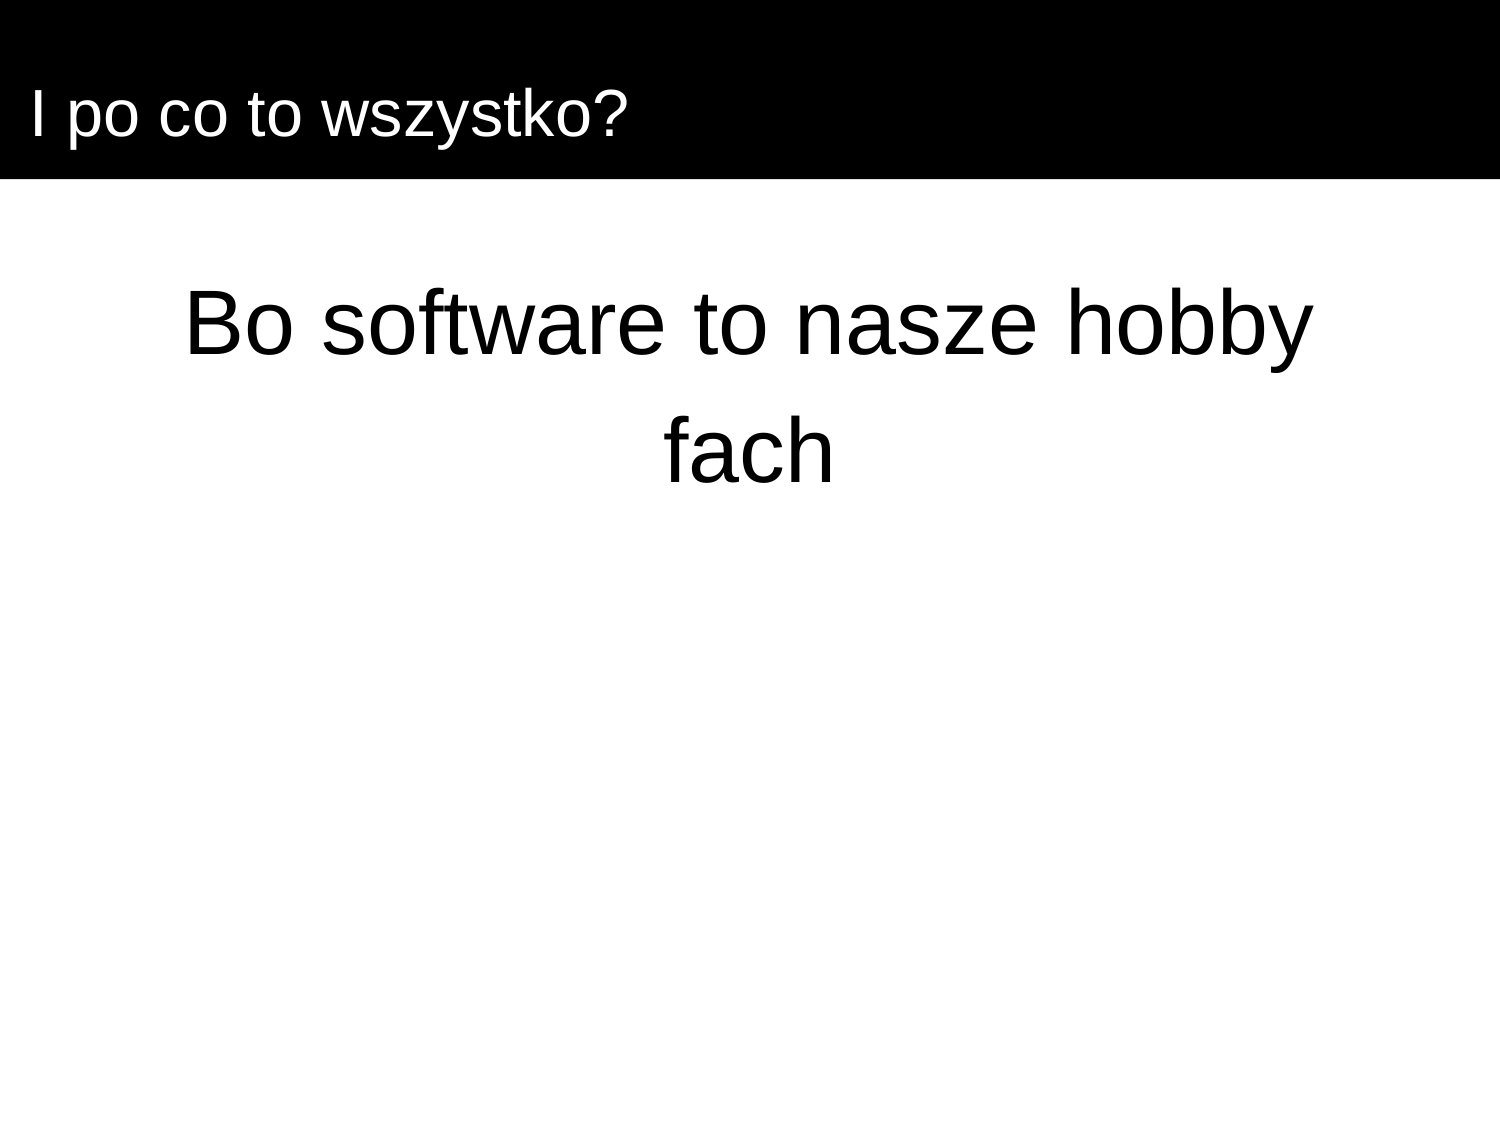

# I po co to wszystko?
Bo software to nasze hobby
fach